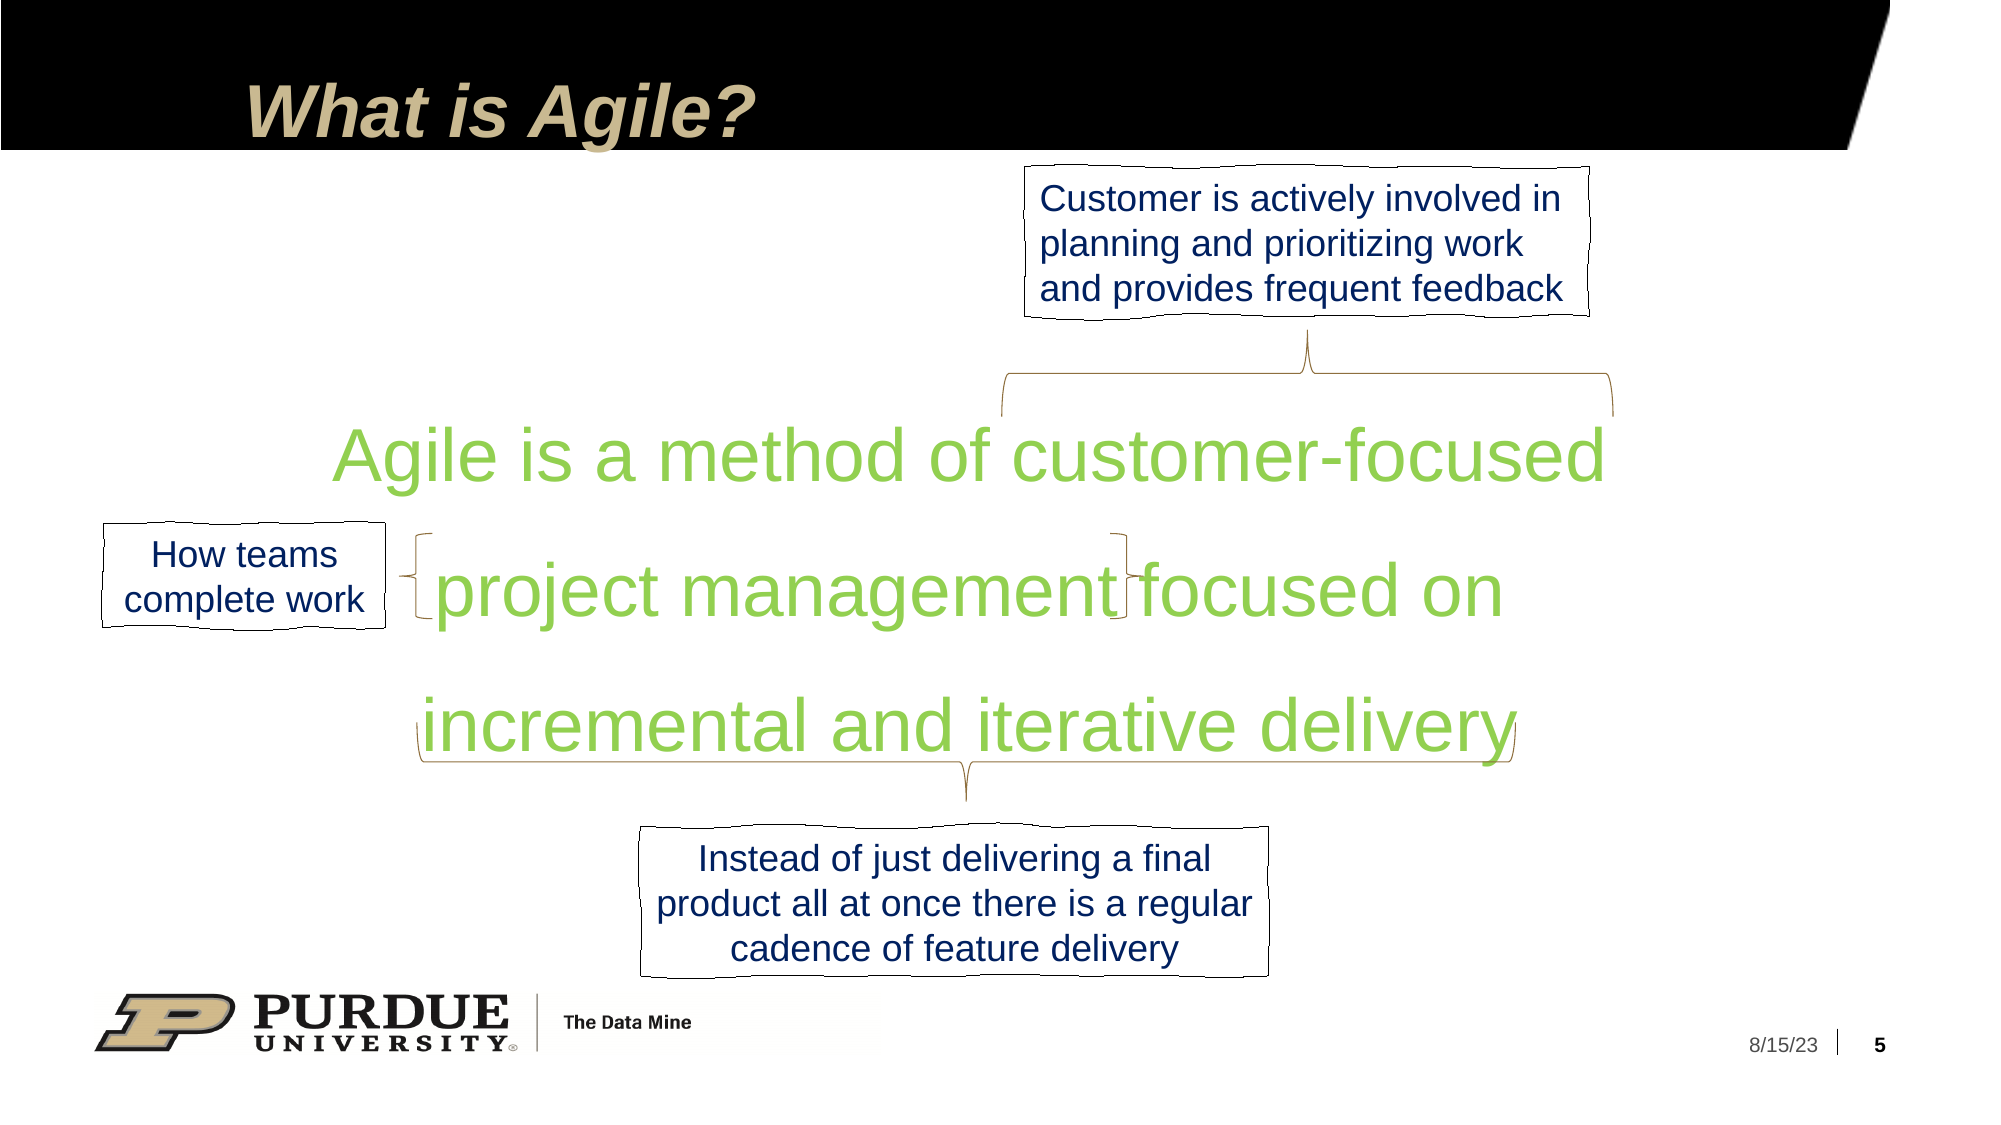

# What is Agile?
Customer is actively involved in planning and prioritizing work and provides frequent feedback

Agile is a method of customer-focused project management focused on incremental and iterative delivery
How teams complete work

Instead of just delivering a final product all at once there is a regular cadence of feature delivery
5
8/15/23